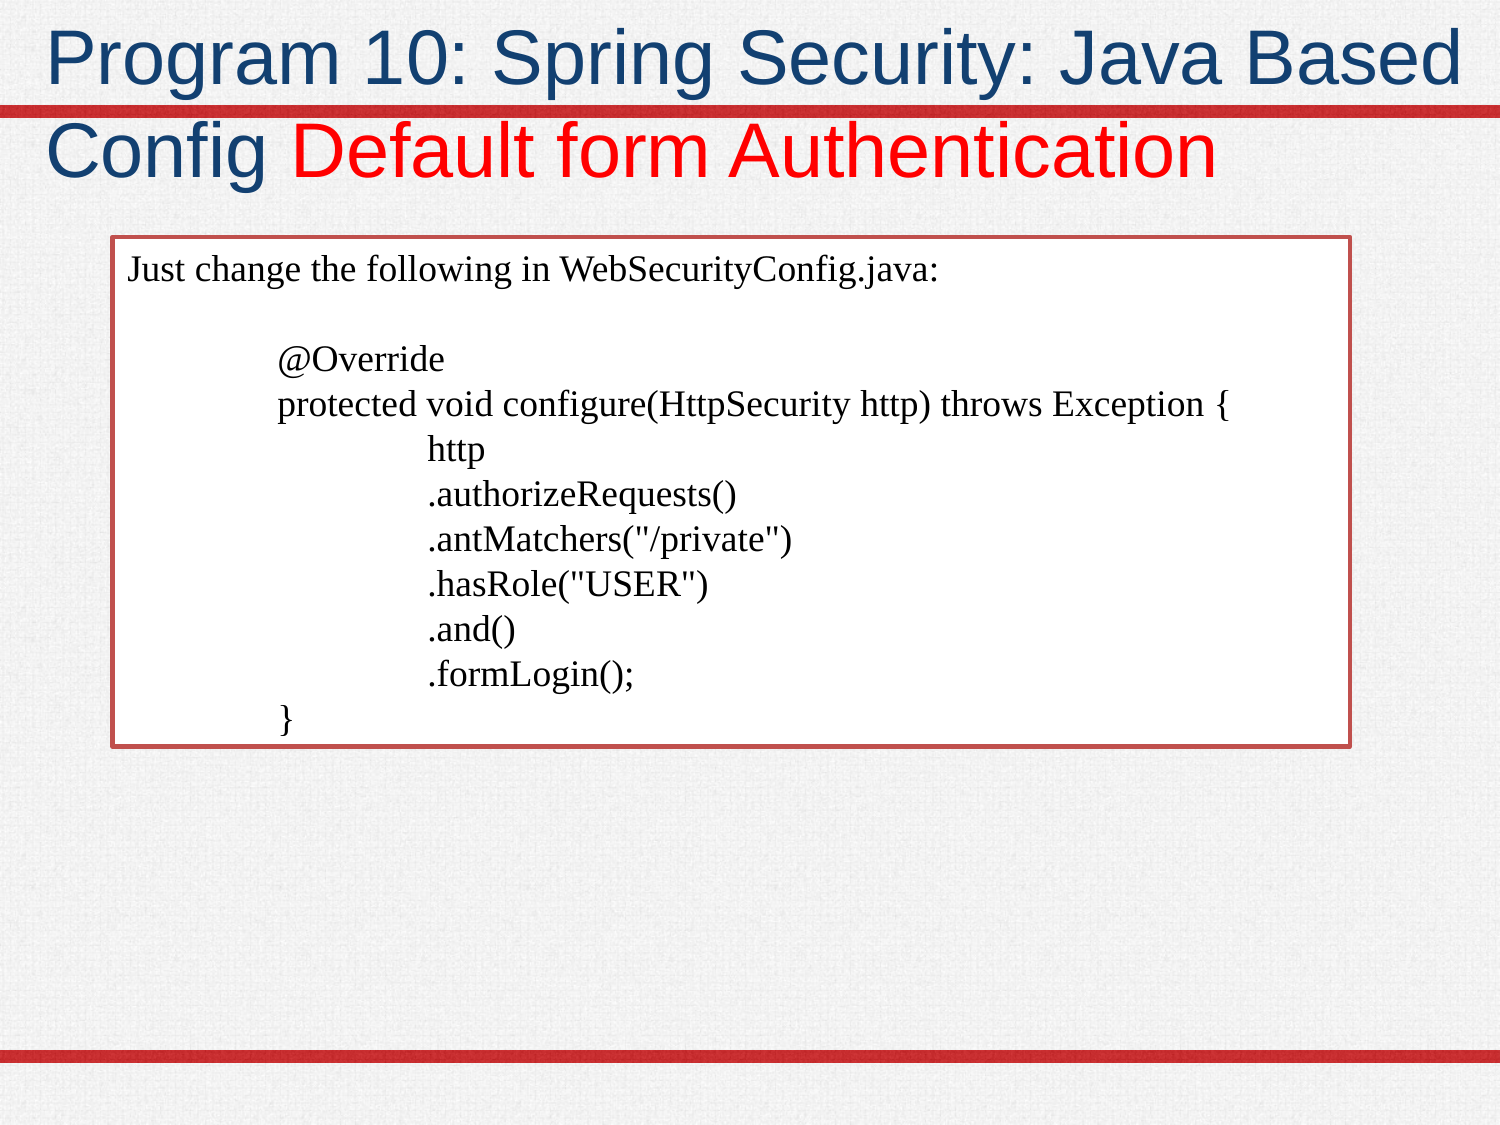

# Program 10: Spring Security: Java Based Config Default form Authentication
Just change the following in WebSecurityConfig.java:

	@Override
	protected void configure(HttpSecurity http) throws Exception {
		http
		.authorizeRequests()
		.antMatchers("/private")
		.hasRole("USER")
		.and()
		.formLogin();
	}